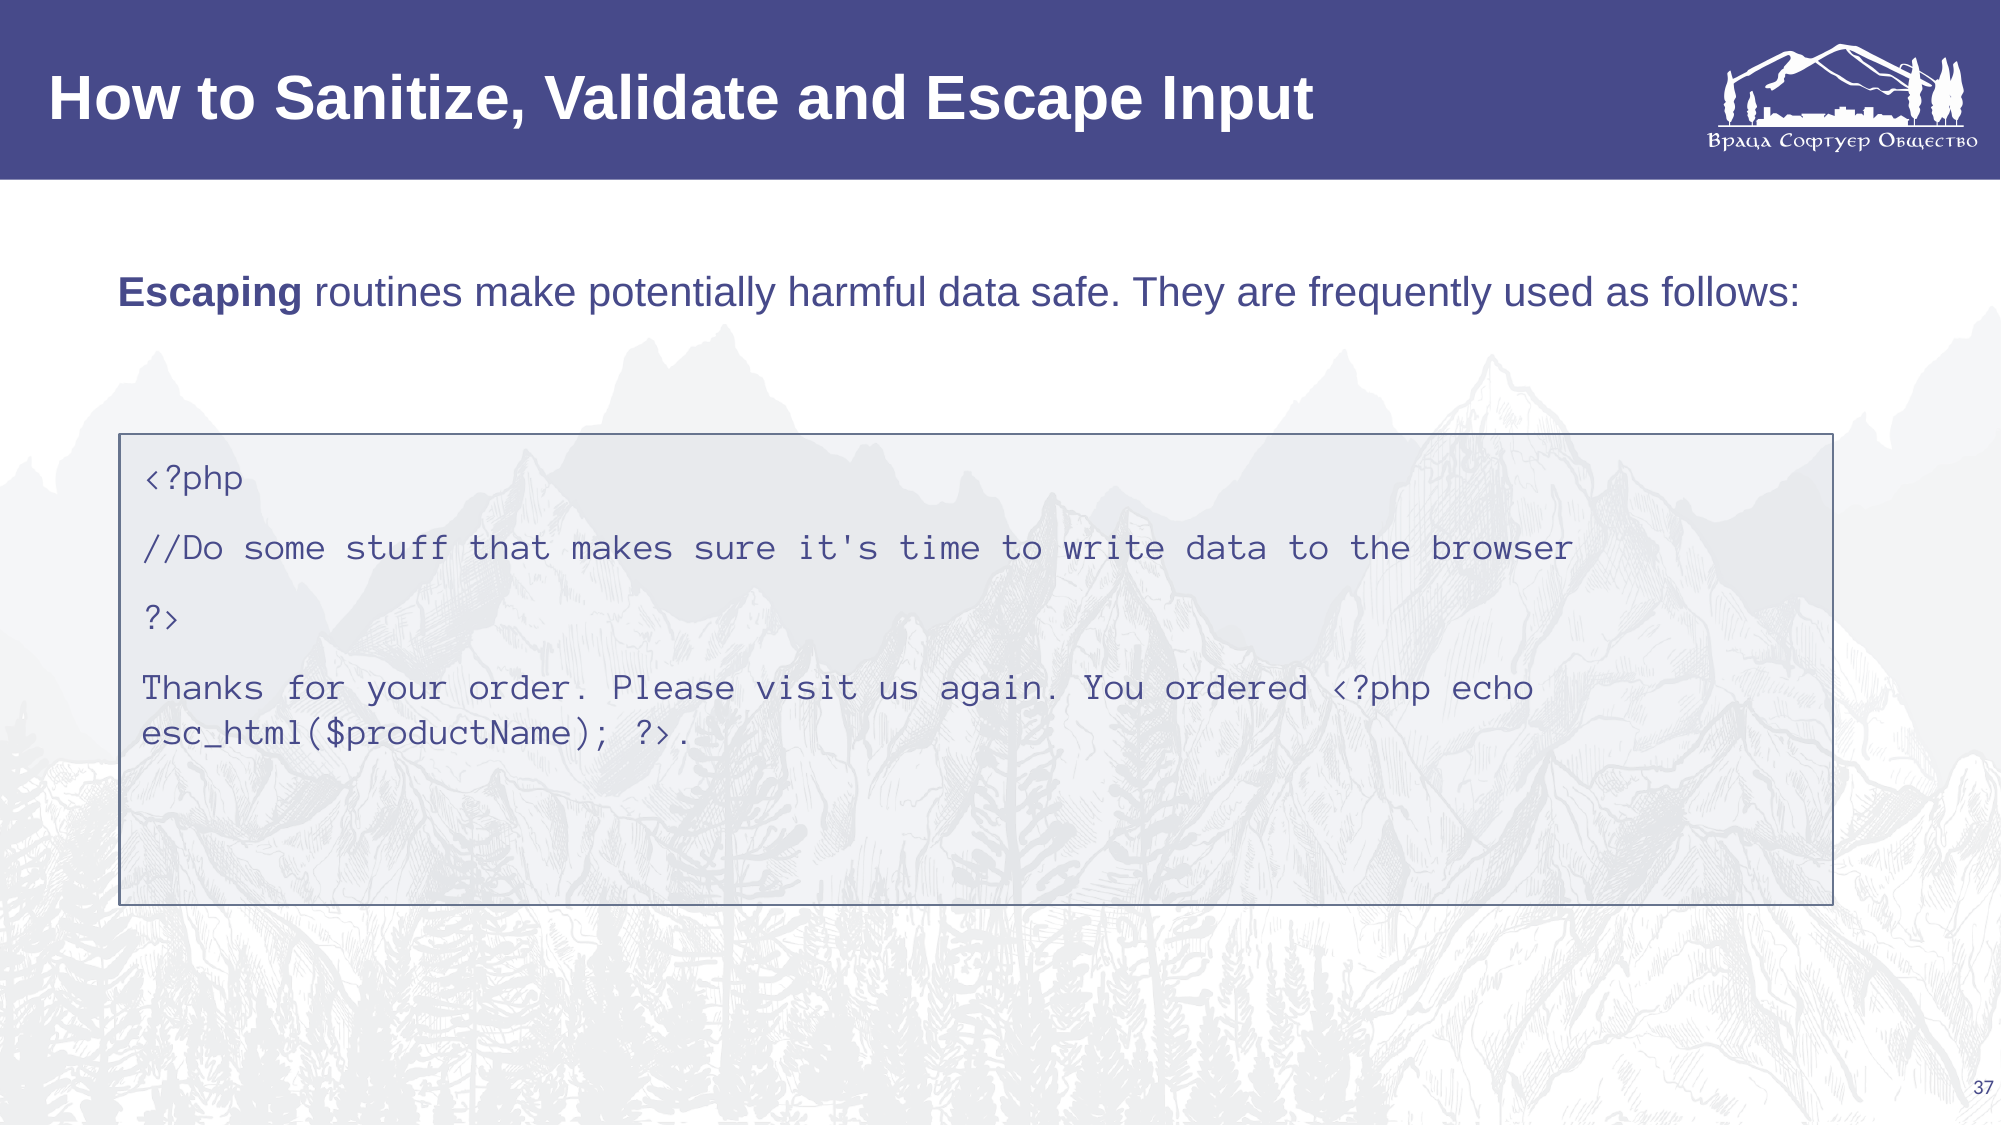

# How to Sanitize, Validate and Escape Input

Escaping routines make potentially harmful data safe. They are frequently used as follows:
<?php
//Do some stuff that makes sure it's time to write data to the browser
?>
Thanks for your order. Please visit us again. You ordered <?php echo esc_html($productName); ?>.

37